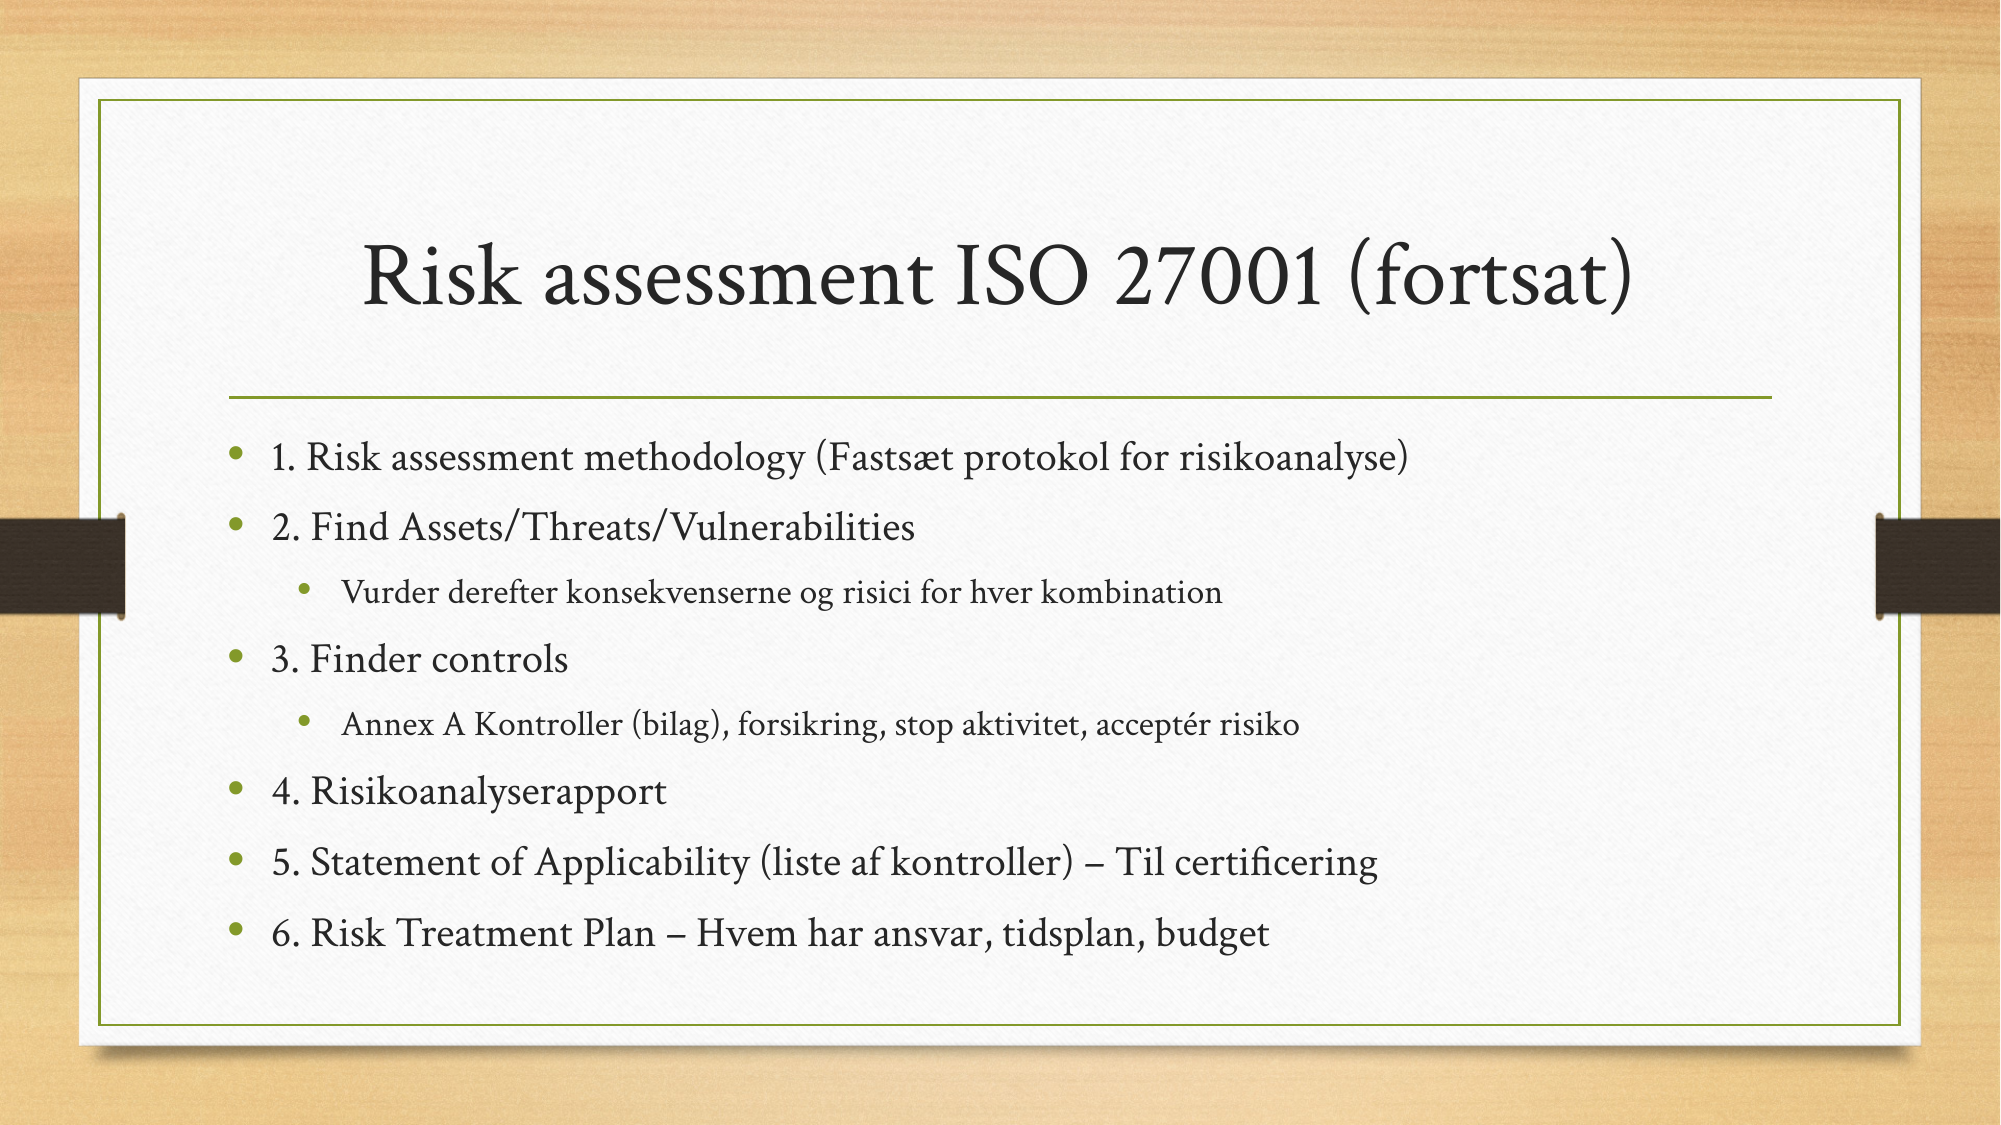

# Risk assessment ISO 27001 (fortsat)
1. Risk assessment methodology (Fastsæt protokol for risikoanalyse)
2. Find Assets/Threats/Vulnerabilities
Vurder derefter konsekvenserne og risici for hver kombination
3. Finder controls
Annex A Kontroller (bilag), forsikring, stop aktivitet, acceptér risiko
4. Risikoanalyserapport
5. Statement of Applicability (liste af kontroller) – Til certificering
6. Risk Treatment Plan – Hvem har ansvar, tidsplan, budget